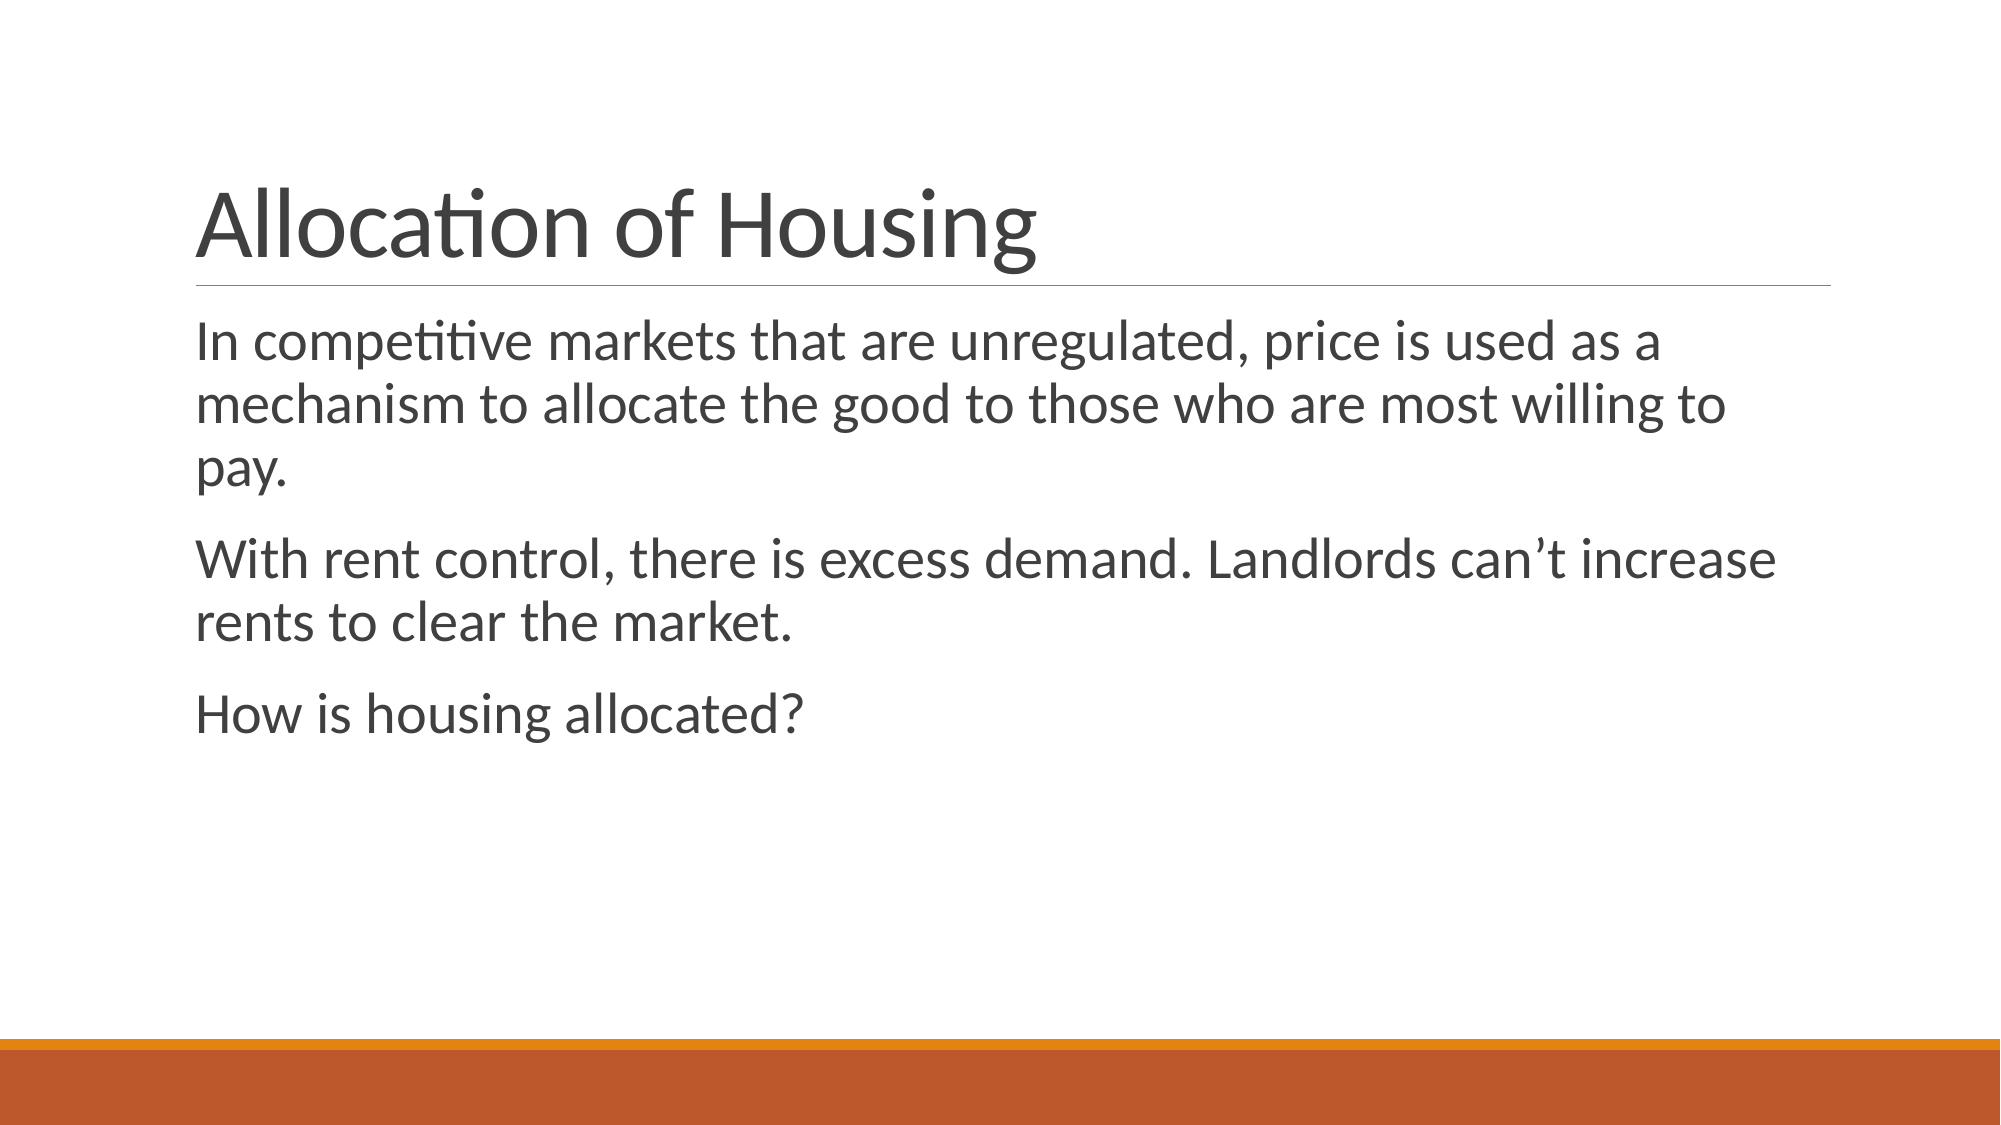

# Allocation of Housing
In competitive markets that are unregulated, price is used as a mechanism to allocate the good to those who are most willing to pay.
With rent control, there is excess demand. Landlords can’t increase rents to clear the market.
How is housing allocated?